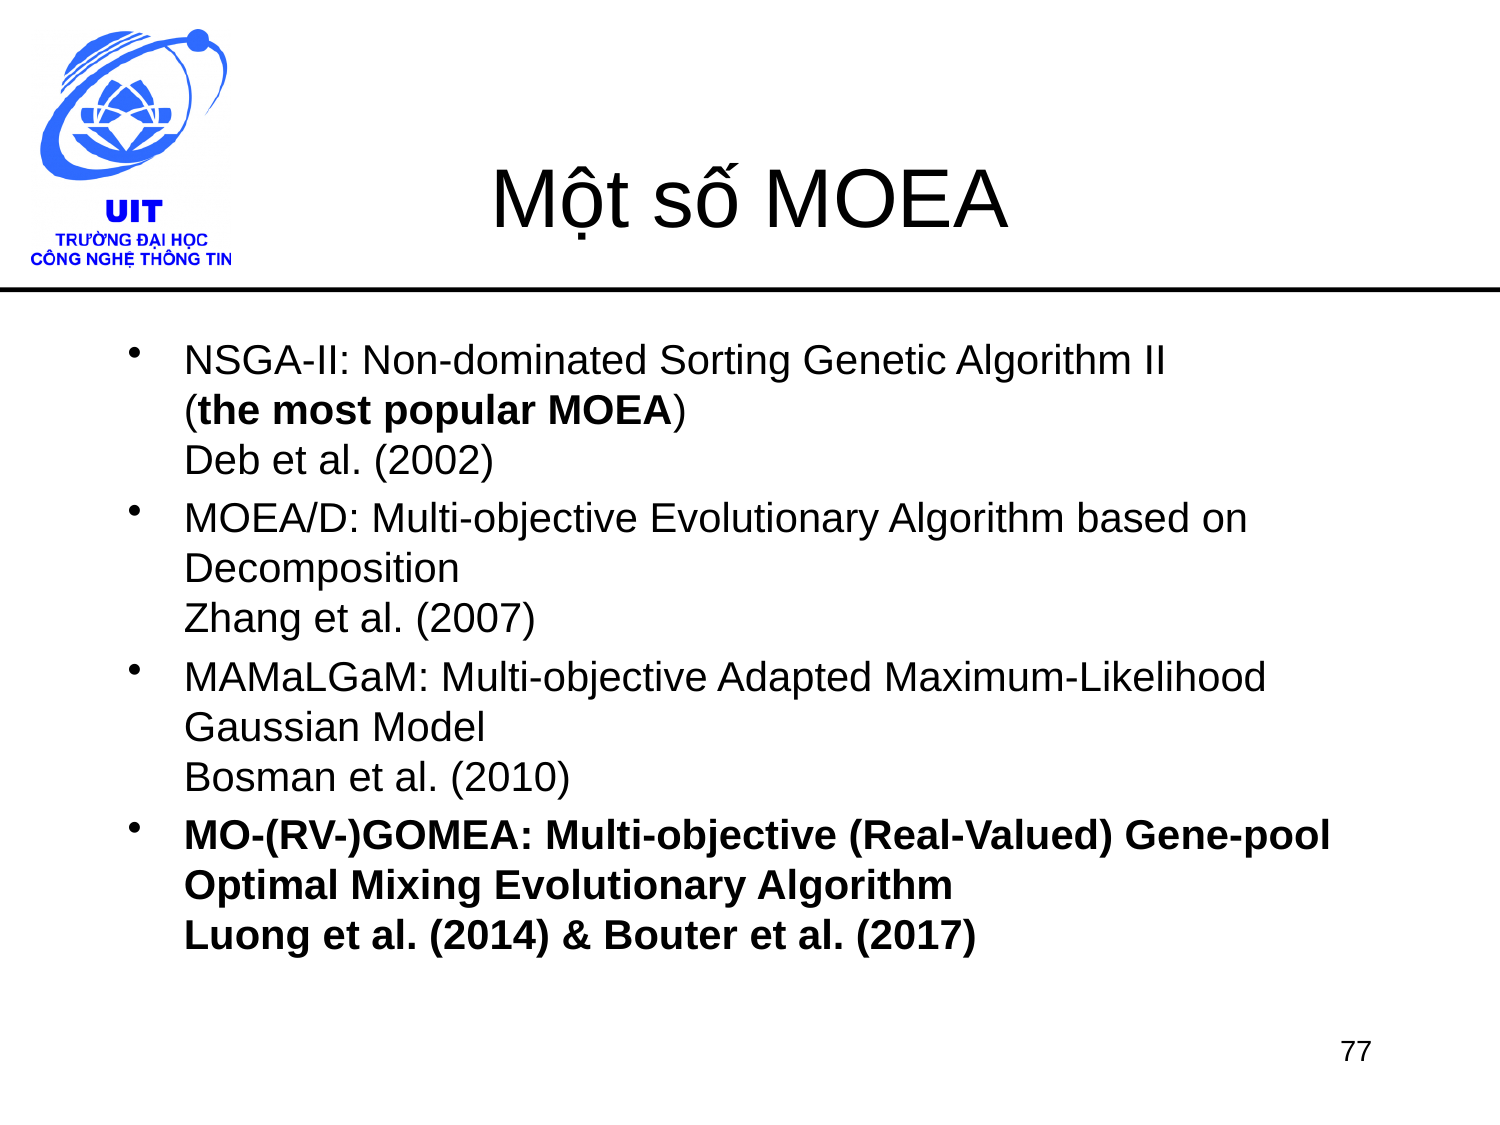

# Một số MOEA
NSGA-II: Non-dominated Sorting Genetic Algorithm II
(the most popular MOEA)
Deb et al. (2002)
MOEA/D: Multi-objective Evolutionary Algorithm based on Decomposition
Zhang et al. (2007)
MAMaLGaM: Multi-objective Adapted Maximum-Likelihood Gaussian Model
Bosman et al. (2010)
MO-(RV-)GOMEA: Multi-objective (Real-Valued) Gene-pool Optimal Mixing Evolutionary Algorithm
Luong et al. (2014) & Bouter et al. (2017)

77